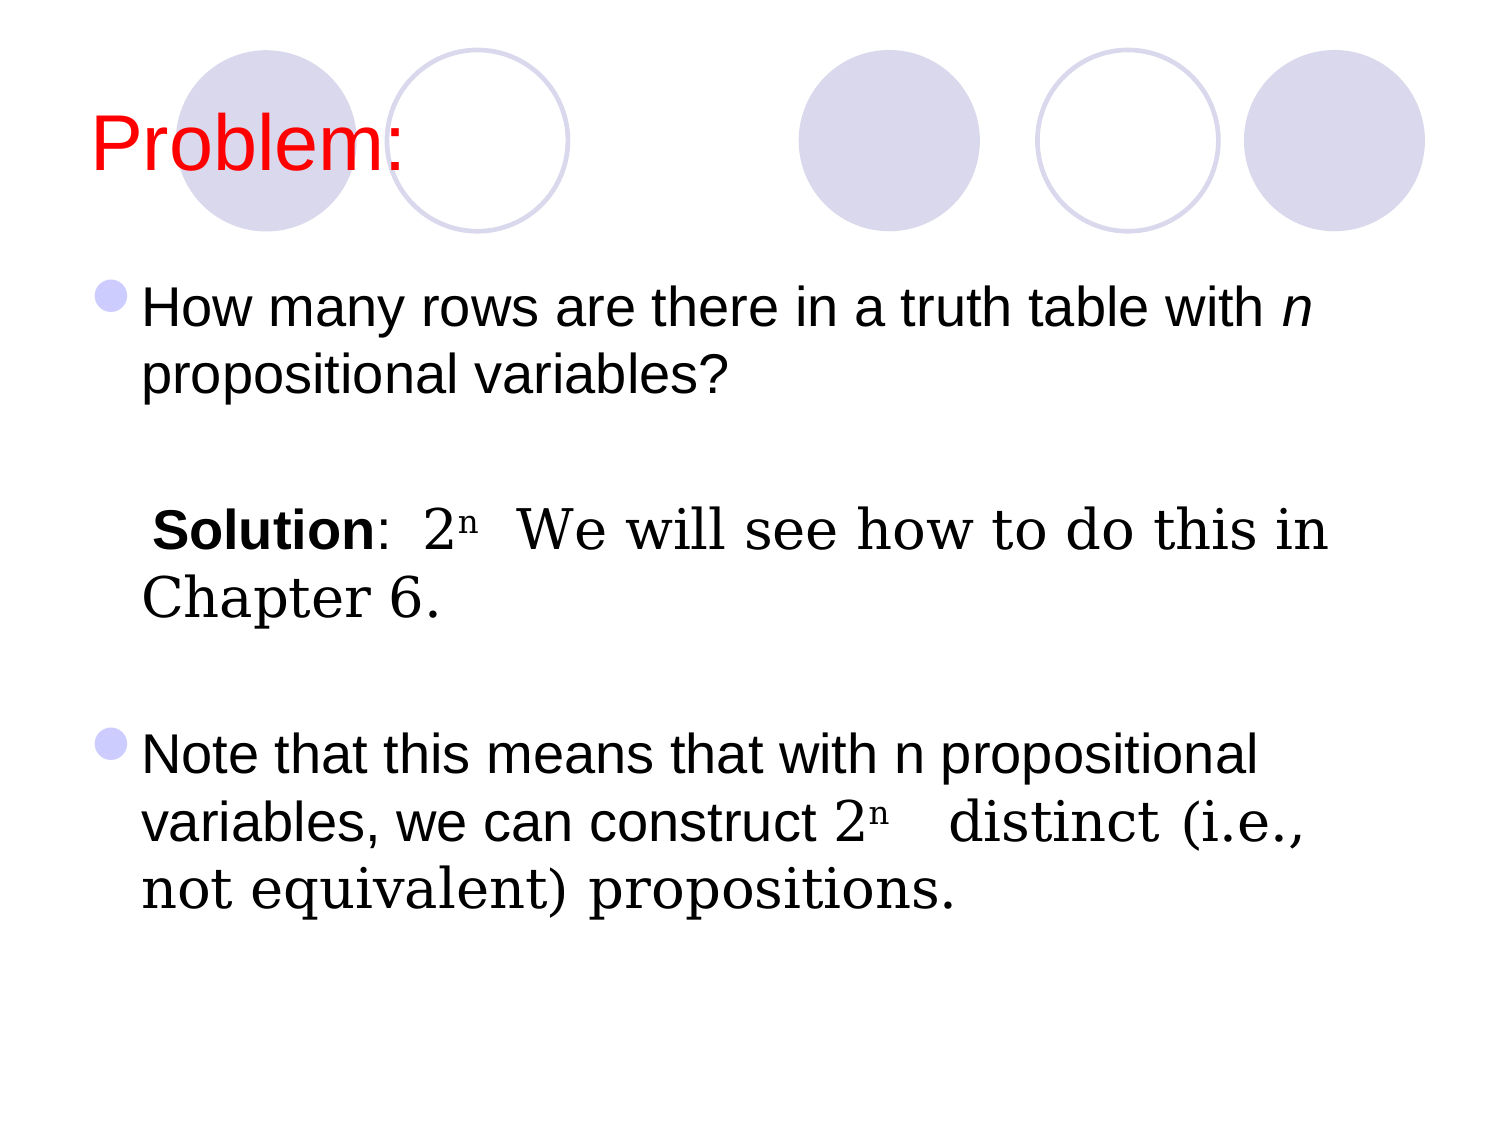

# Problem:
How many rows are there in a truth table with n propositional variables?

    Solution:  2n   We will see how to do this in Chapter 6.

Note that this means that with n propositional variables, we can construct 2n     distinct (i.e., not equivalent) propositions.